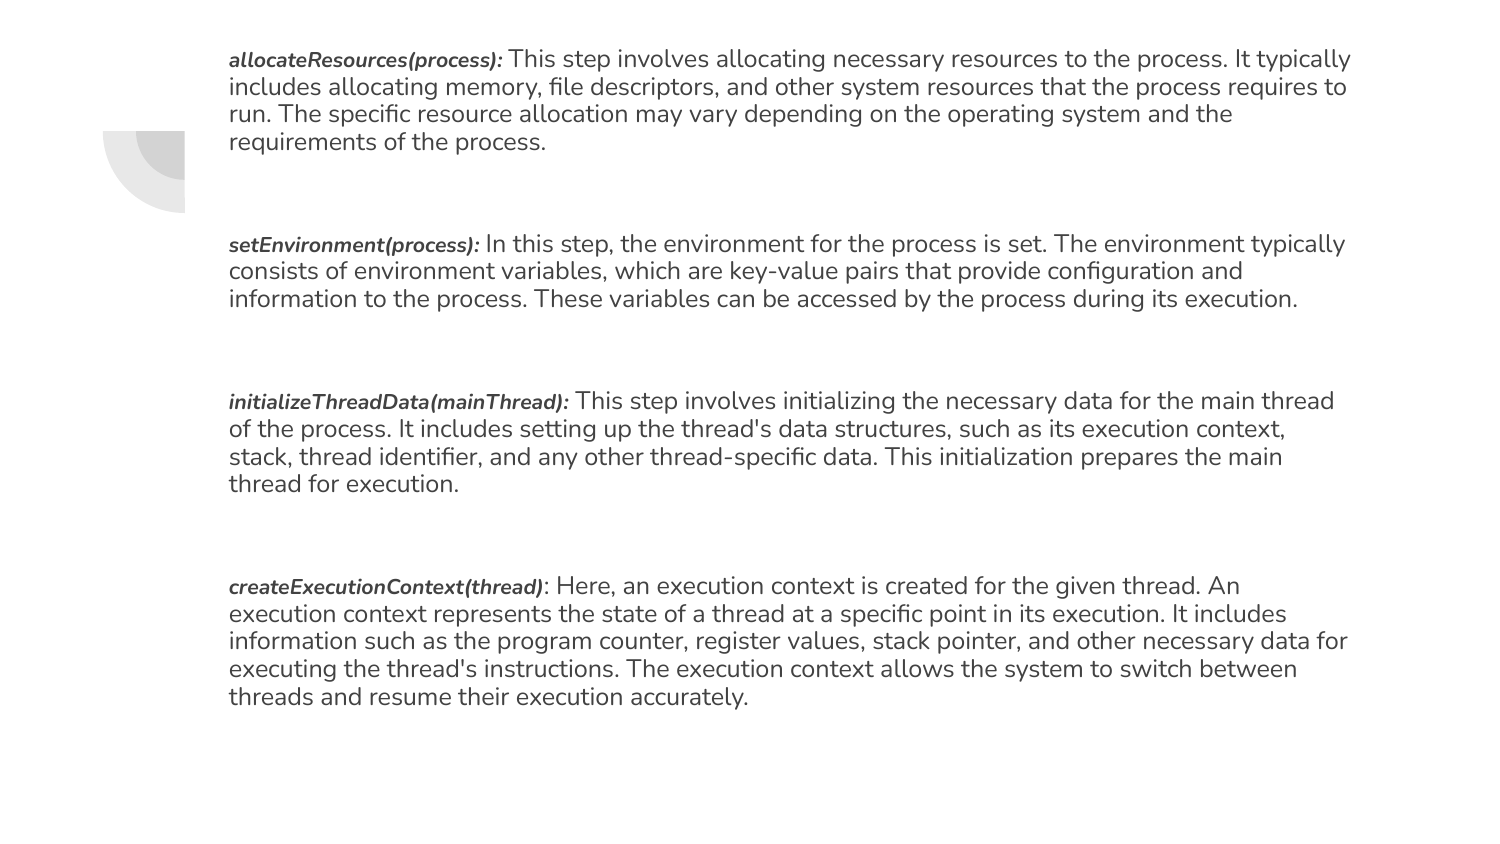

allocateResources(process): This step involves allocating necessary resources to the process. It typically includes allocating memory, file descriptors, and other system resources that the process requires to run. The specific resource allocation may vary depending on the operating system and the requirements of the process.

setEnvironment(process): In this step, the environment for the process is set. The environment typically consists of environment variables, which are key-value pairs that provide configuration and information to the process. These variables can be accessed by the process during its execution.

initializeThreadData(mainThread): This step involves initializing the necessary data for the main thread of the process. It includes setting up the thread's data structures, such as its execution context, stack, thread identifier, and any other thread-specific data. This initialization prepares the main thread for execution.

createExecutionContext(thread): Here, an execution context is created for the given thread. An execution context represents the state of a thread at a specific point in its execution. It includes information such as the program counter, register values, stack pointer, and other necessary data for executing the thread's instructions. The execution context allows the system to switch between threads and resume their execution accurately.